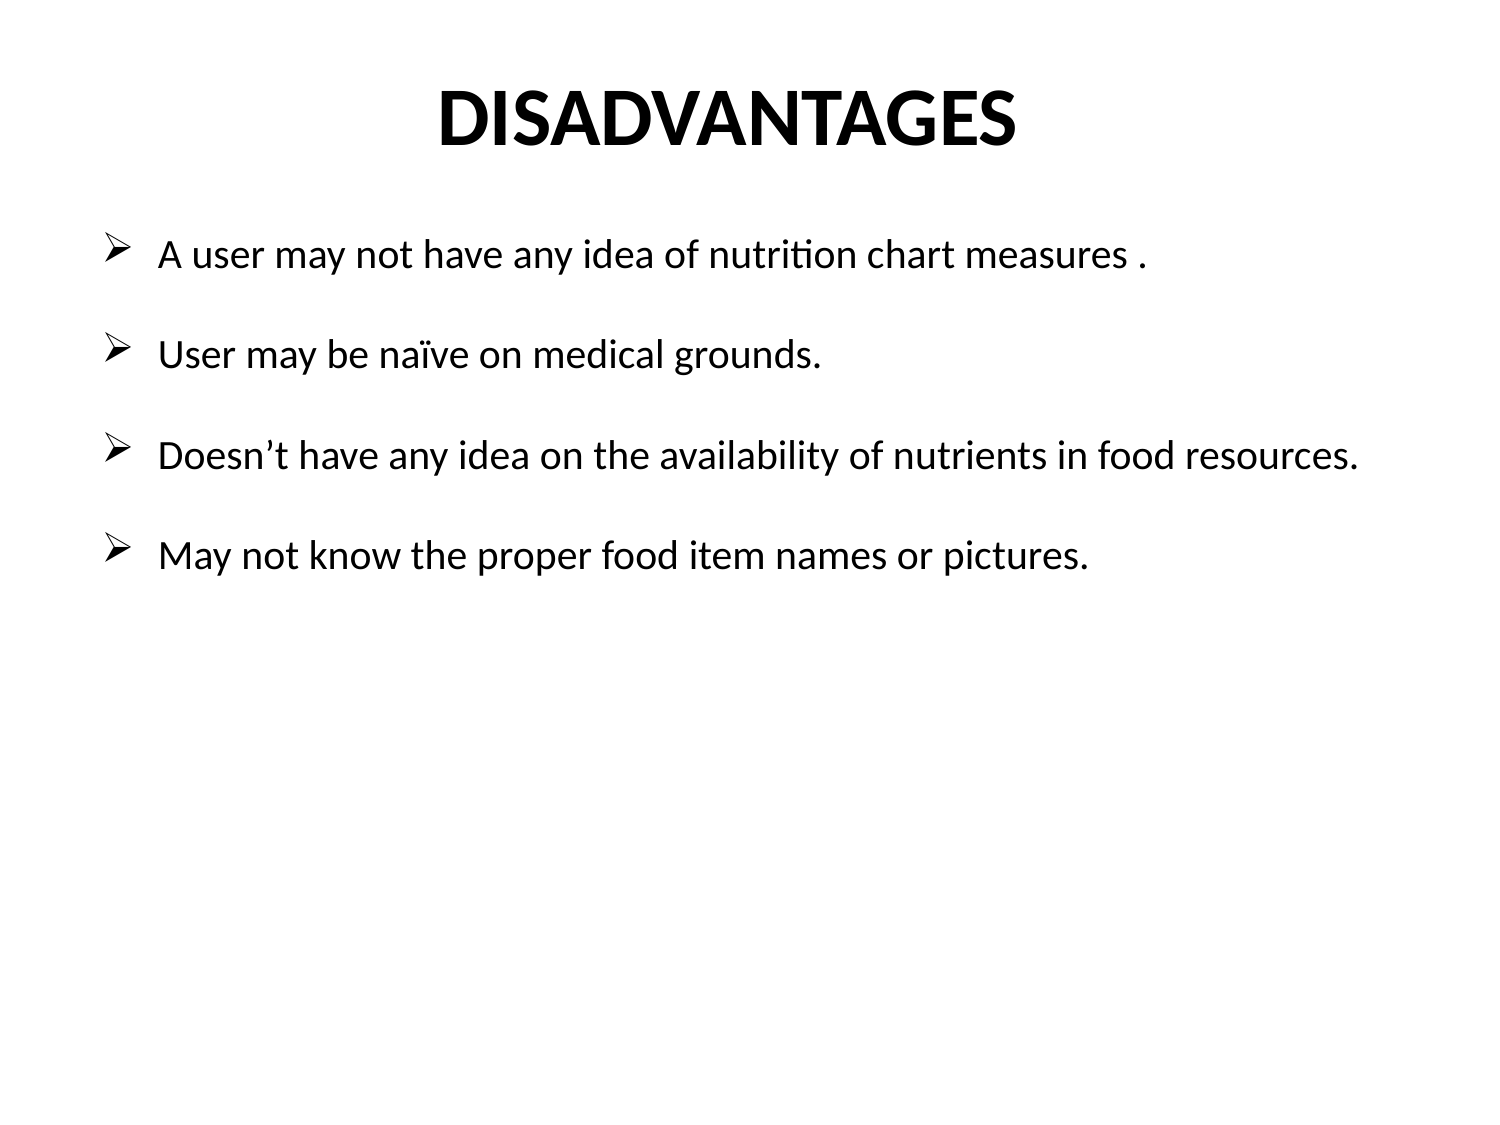

DISADVANTAGES
A user may not have any idea of nutrition chart measures .

User may be naïve on medical grounds.

Doesn’t have any idea on the availability of nutrients in food resources.

May not know the proper food item names or pictures.